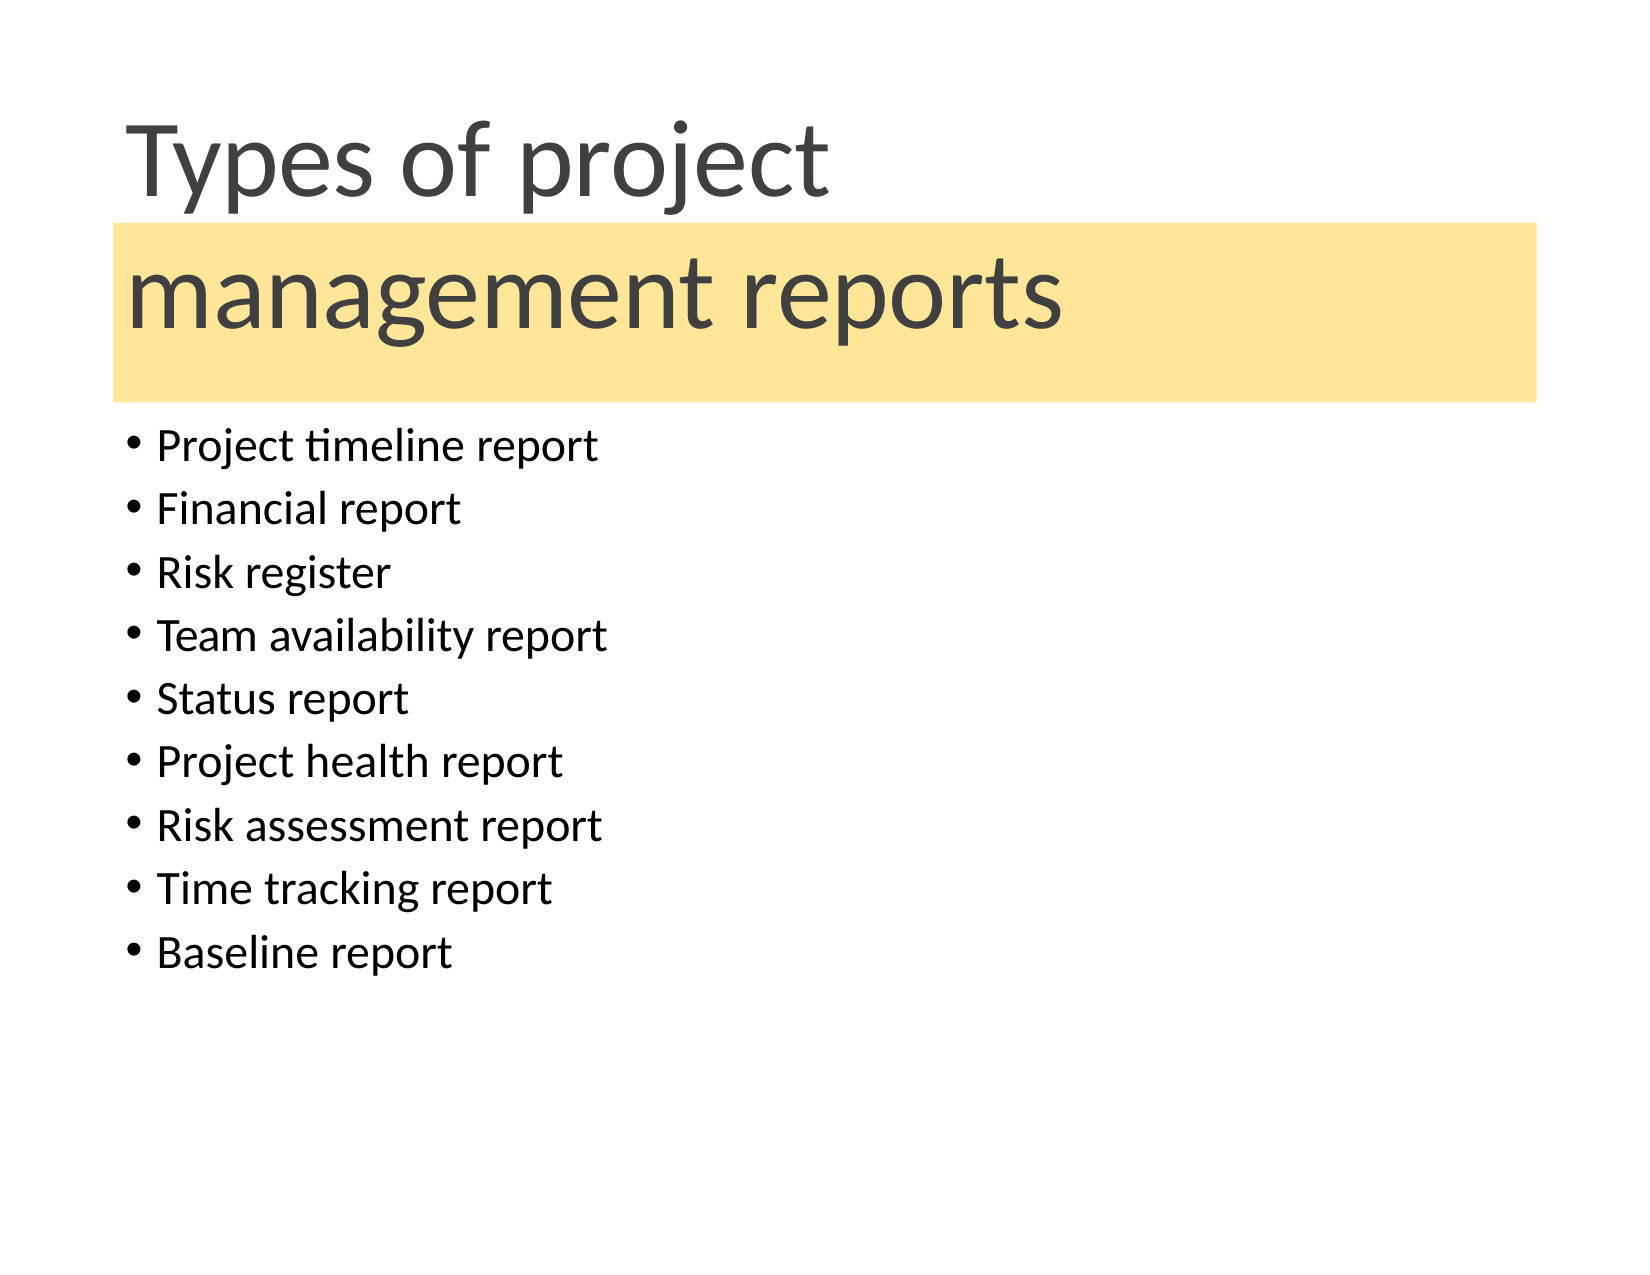

# Types of project management reports
Project timeline report
Financial report
Risk register
Team availability report
Status report
Project health report
Risk assessment report
Time tracking report
Baseline report